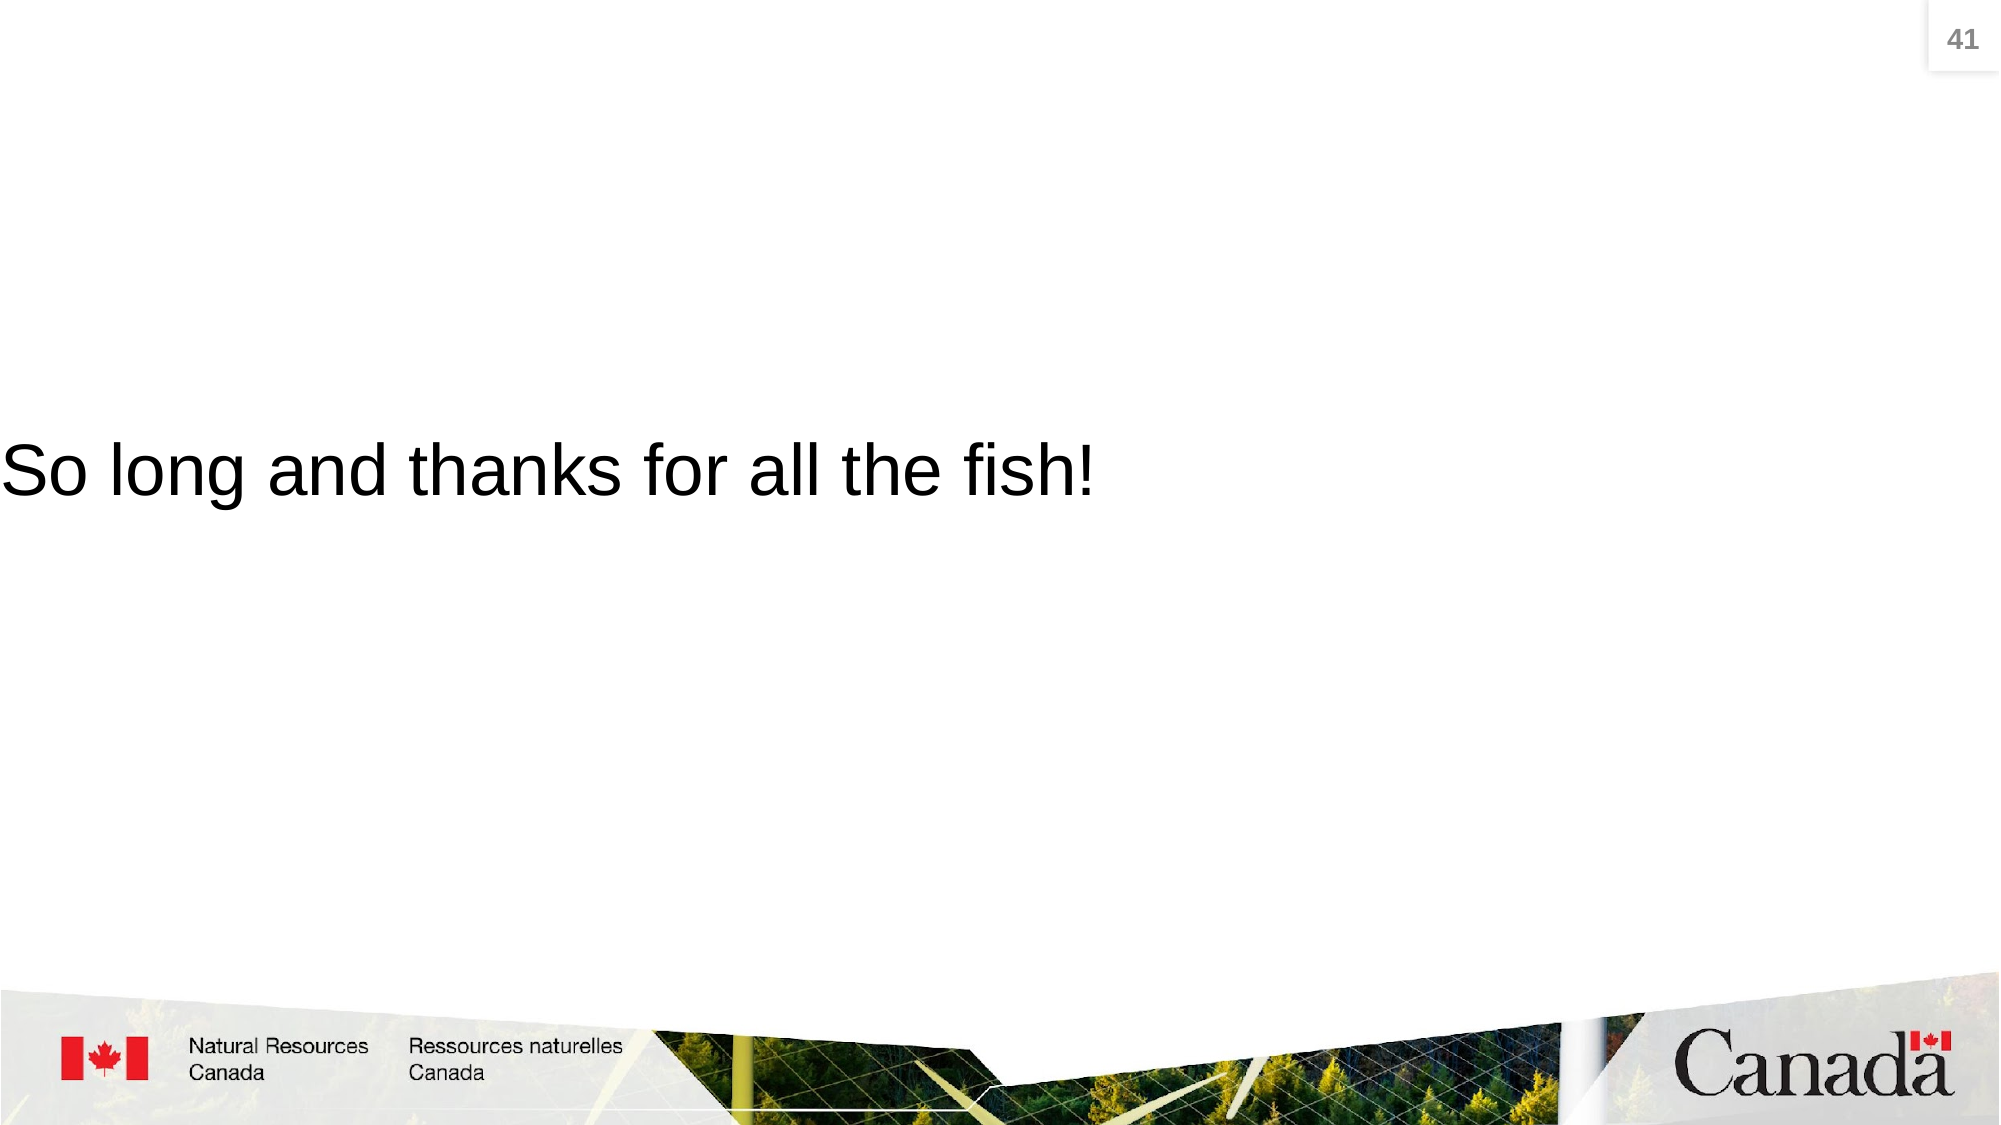

41
# So long and thanks for all the fish!